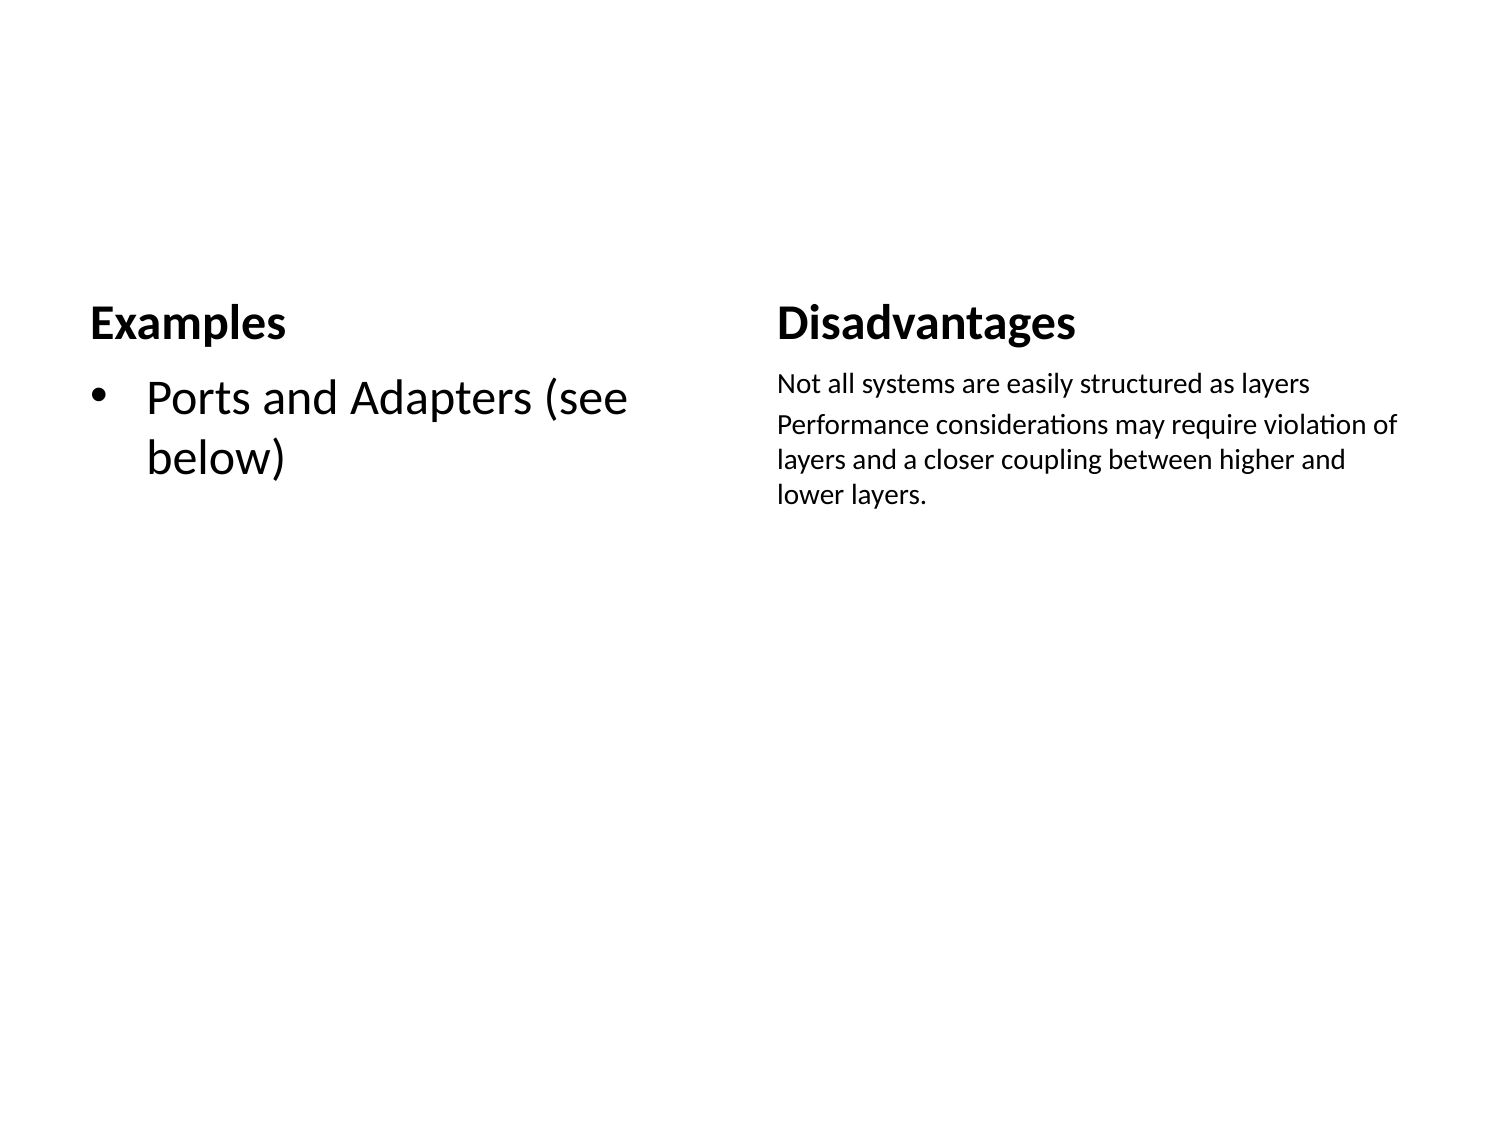

#
Examples
Disadvantages
Ports and Adapters (see below)
Not all systems are easily structured as layers
Performance considerations may require violation of layers and a closer coupling between higher and lower layers.